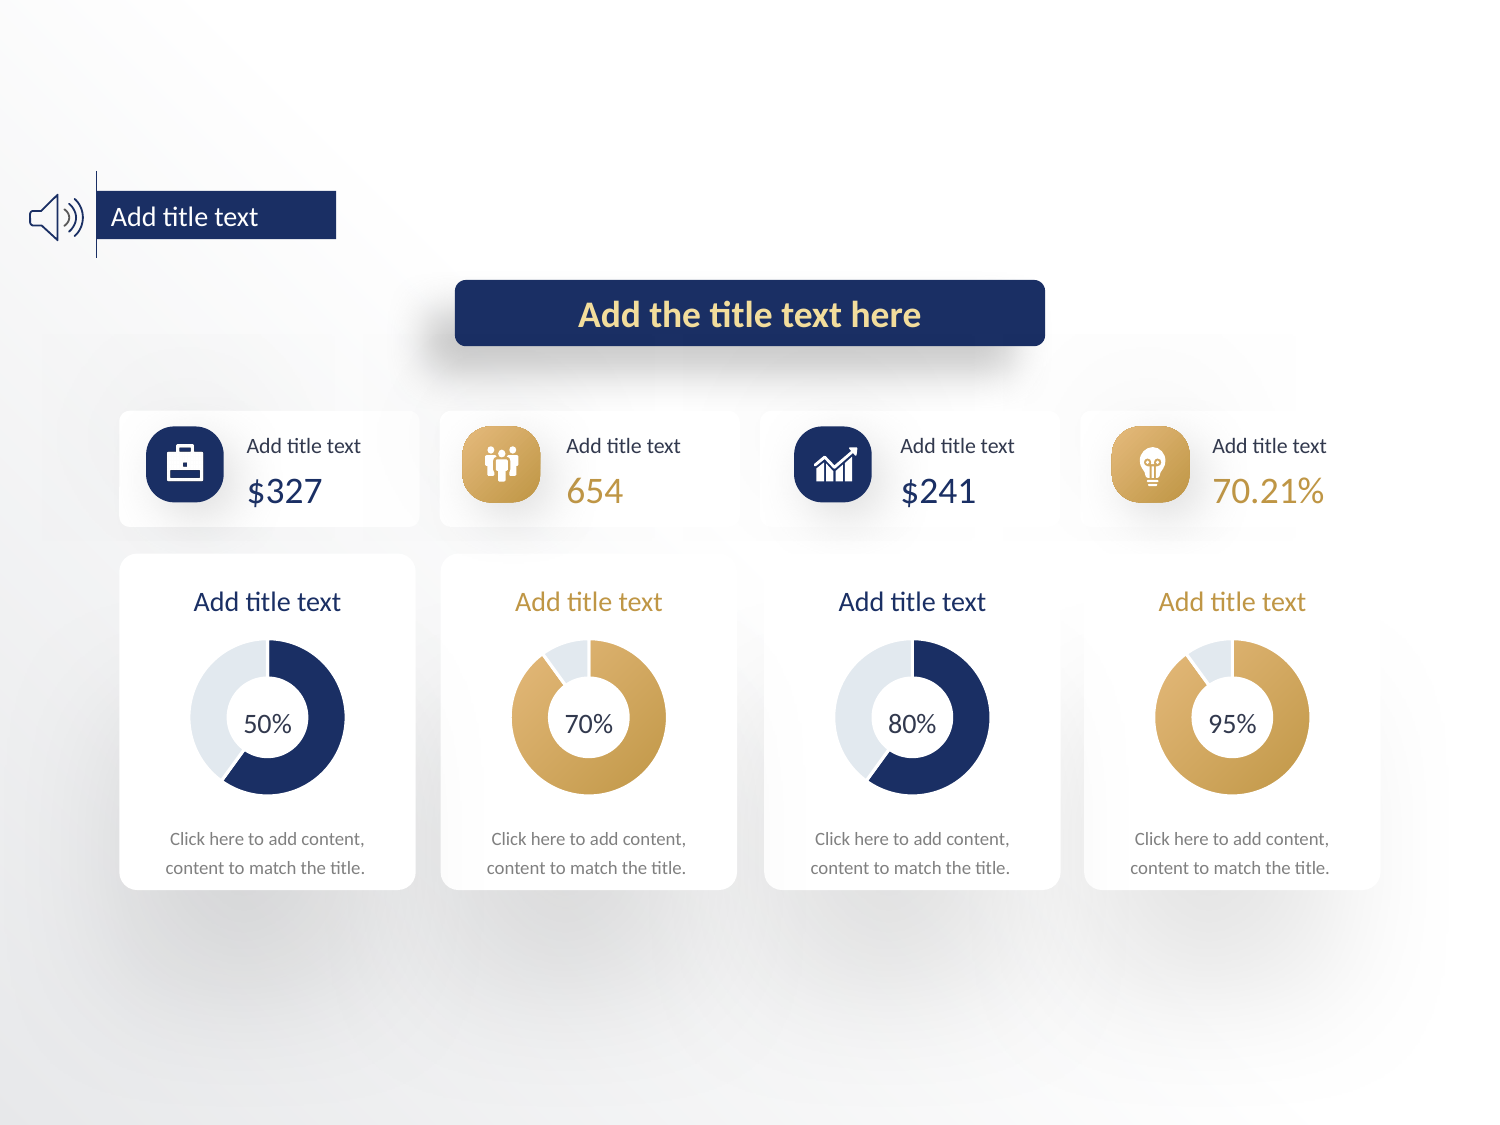

Add title text

Add the title text here

Add title text

$327

Add title text

654

Add title text

$241

Add title text

70.21%

Add title text

### Chart

| Category | Sales |
|---|---|
| 1st Qtr | 90.0 |
| 2nd Qtr | 60.0 |
50%
Click here to add content, content to match the title.

Add title text

### Chart

| Category | Sales |
|---|---|
| 1st Qtr | 90.0 |
| 2nd Qtr | 10.0 |
70%
Click here to add content, content to match the title.

Add title text

### Chart

| Category | Sales |
|---|---|
| 1st Qtr | 90.0 |
| 2nd Qtr | 60.0 |
80%
Click here to add content, content to match the title.

Add title text

### Chart

| Category | Sales |
|---|---|
| 1st Qtr | 90.0 |
| 2nd Qtr | 10.0 |
95%
Click here to add content, content to match the title.